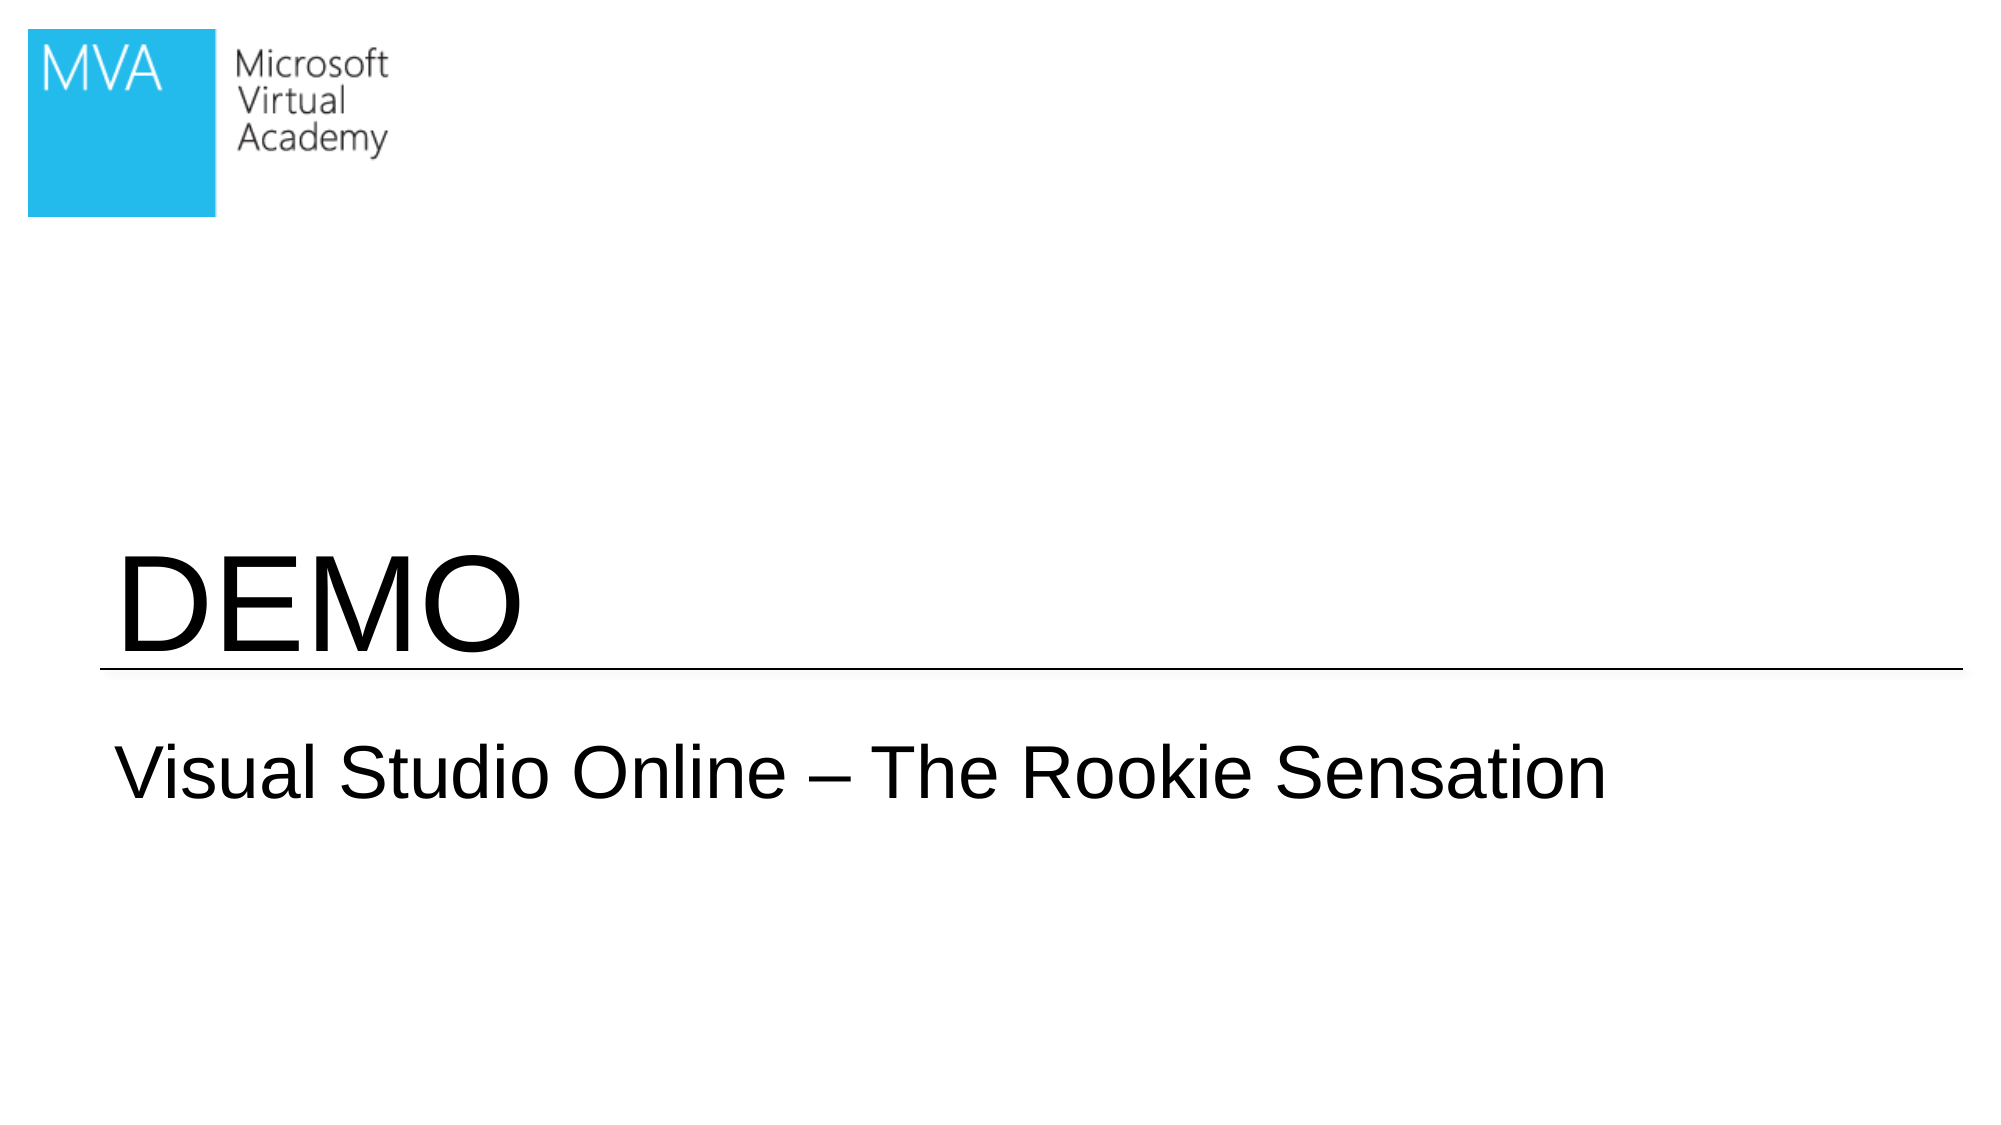

# Visual Studio Online – The Rookie Sensation